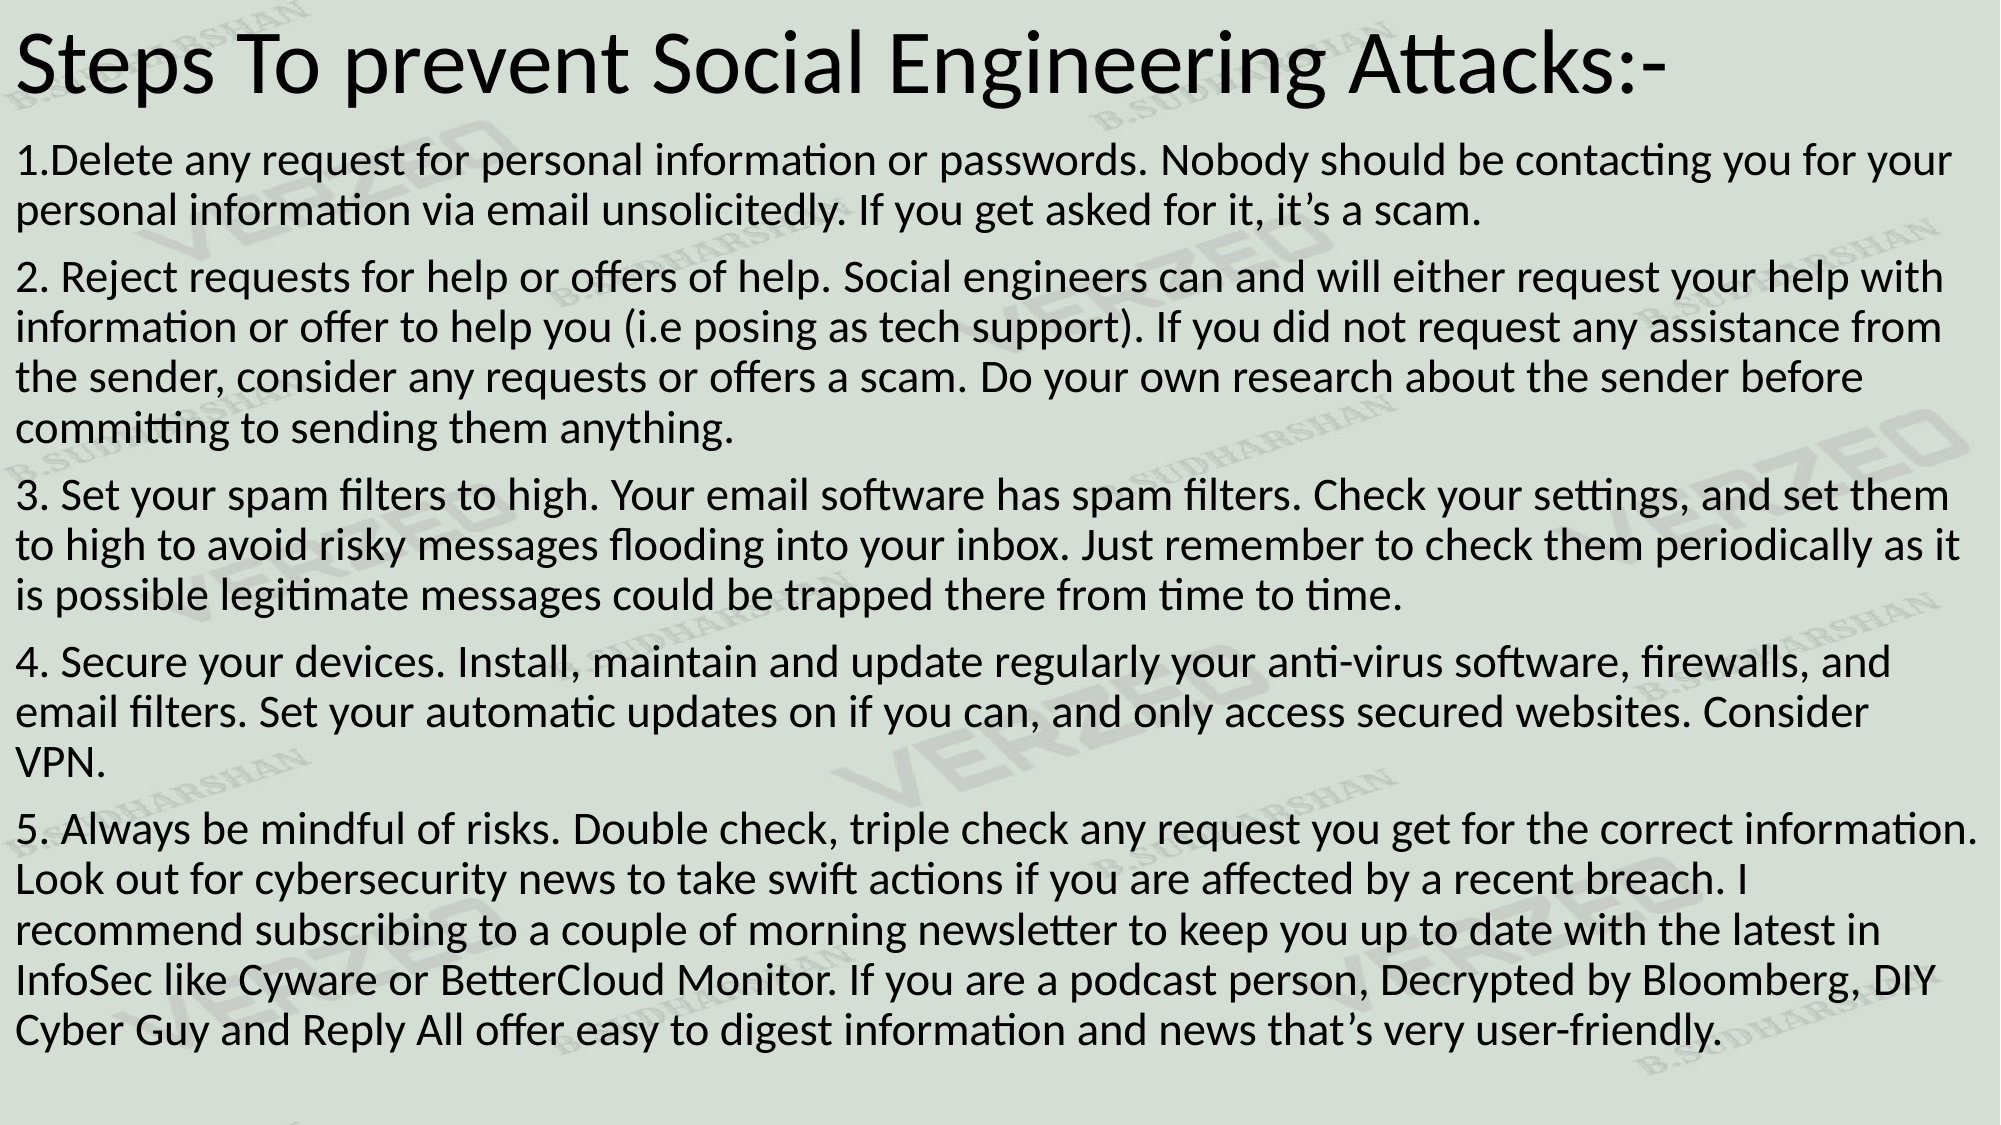

# Steps To prevent Social Engineering Attacks:-
1.Delete any request for personal information or passwords. Nobody should be contacting you for your personal information via email unsolicitedly. If you get asked for it, it’s a scam.
2. Reject requests for help or offers of help. Social engineers can and will either request your help with information or offer to help you (i.e posing as tech support). If you did not request any assistance from the sender, consider any requests or offers a scam. Do your own research about the sender before committing to sending them anything.
3. Set your spam filters to high. Your email software has spam filters. Check your settings, and set them to high to avoid risky messages flooding into your inbox. Just remember to check them periodically as it is possible legitimate messages could be trapped there from time to time.
4. Secure your devices. Install, maintain and update regularly your anti-virus software, firewalls, and email filters. Set your automatic updates on if you can, and only access secured websites. Consider VPN.
5. Always be mindful of risks. Double check, triple check any request you get for the correct information. Look out for cybersecurity news to take swift actions if you are affected by a recent breach. I recommend subscribing to a couple of morning newsletter to keep you up to date with the latest in InfoSec like Cyware or BetterCloud Monitor. If you are a podcast person, Decrypted by Bloomberg, DIY Cyber Guy and Reply All offer easy to digest information and news that’s very user-friendly.